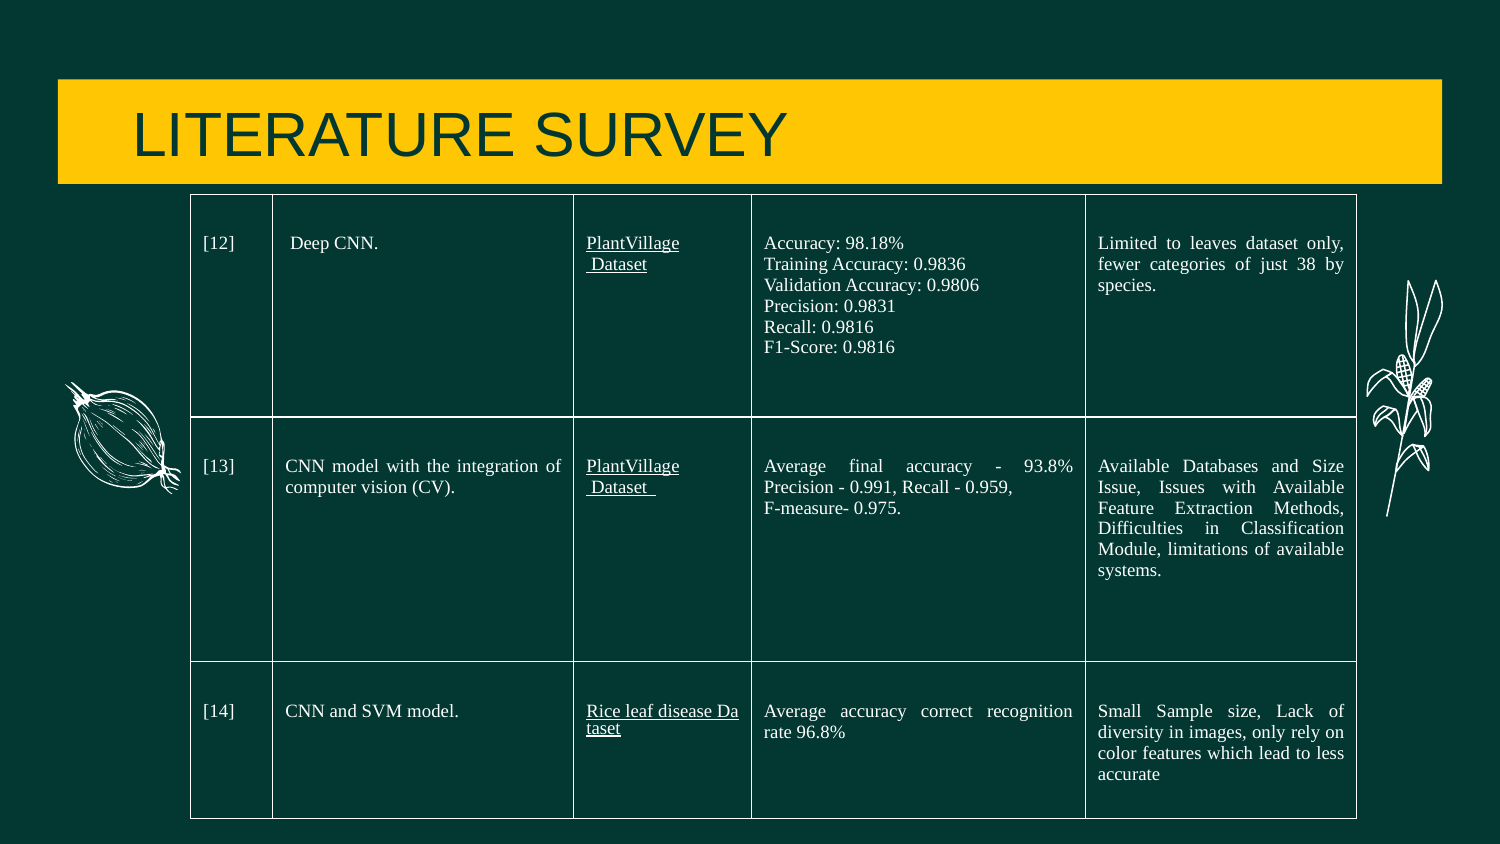

# LITERATURE SURVEY
| [12] | Deep CNN. | PlantVillage Dataset | Accuracy: 98.18%  Training Accuracy: 0.9836   Validation Accuracy: 0.9806   Precision: 0.9831   Recall: 0.9816   F1-Score: 0.9816 | Limited to leaves dataset only, fewer categories of just 38 by species. |
| --- | --- | --- | --- | --- |
| [13] | CNN model with the integration of computer vision (CV). | PlantVillage Dataset | Average final accuracy - 93.8% Precision - 0.991, Recall - 0.959,  F-measure- 0.975. | Available Databases and Size Issue, Issues with Available Feature Extraction Methods, Difficulties in Classification Module, limitations of available systems. |
| [14] | CNN and SVM model. | Rice leaf disease Dataset | Average accuracy correct recognition rate 96.8% | Small Sample size, Lack of diversity in images, only rely on color features which lead to less accurate |